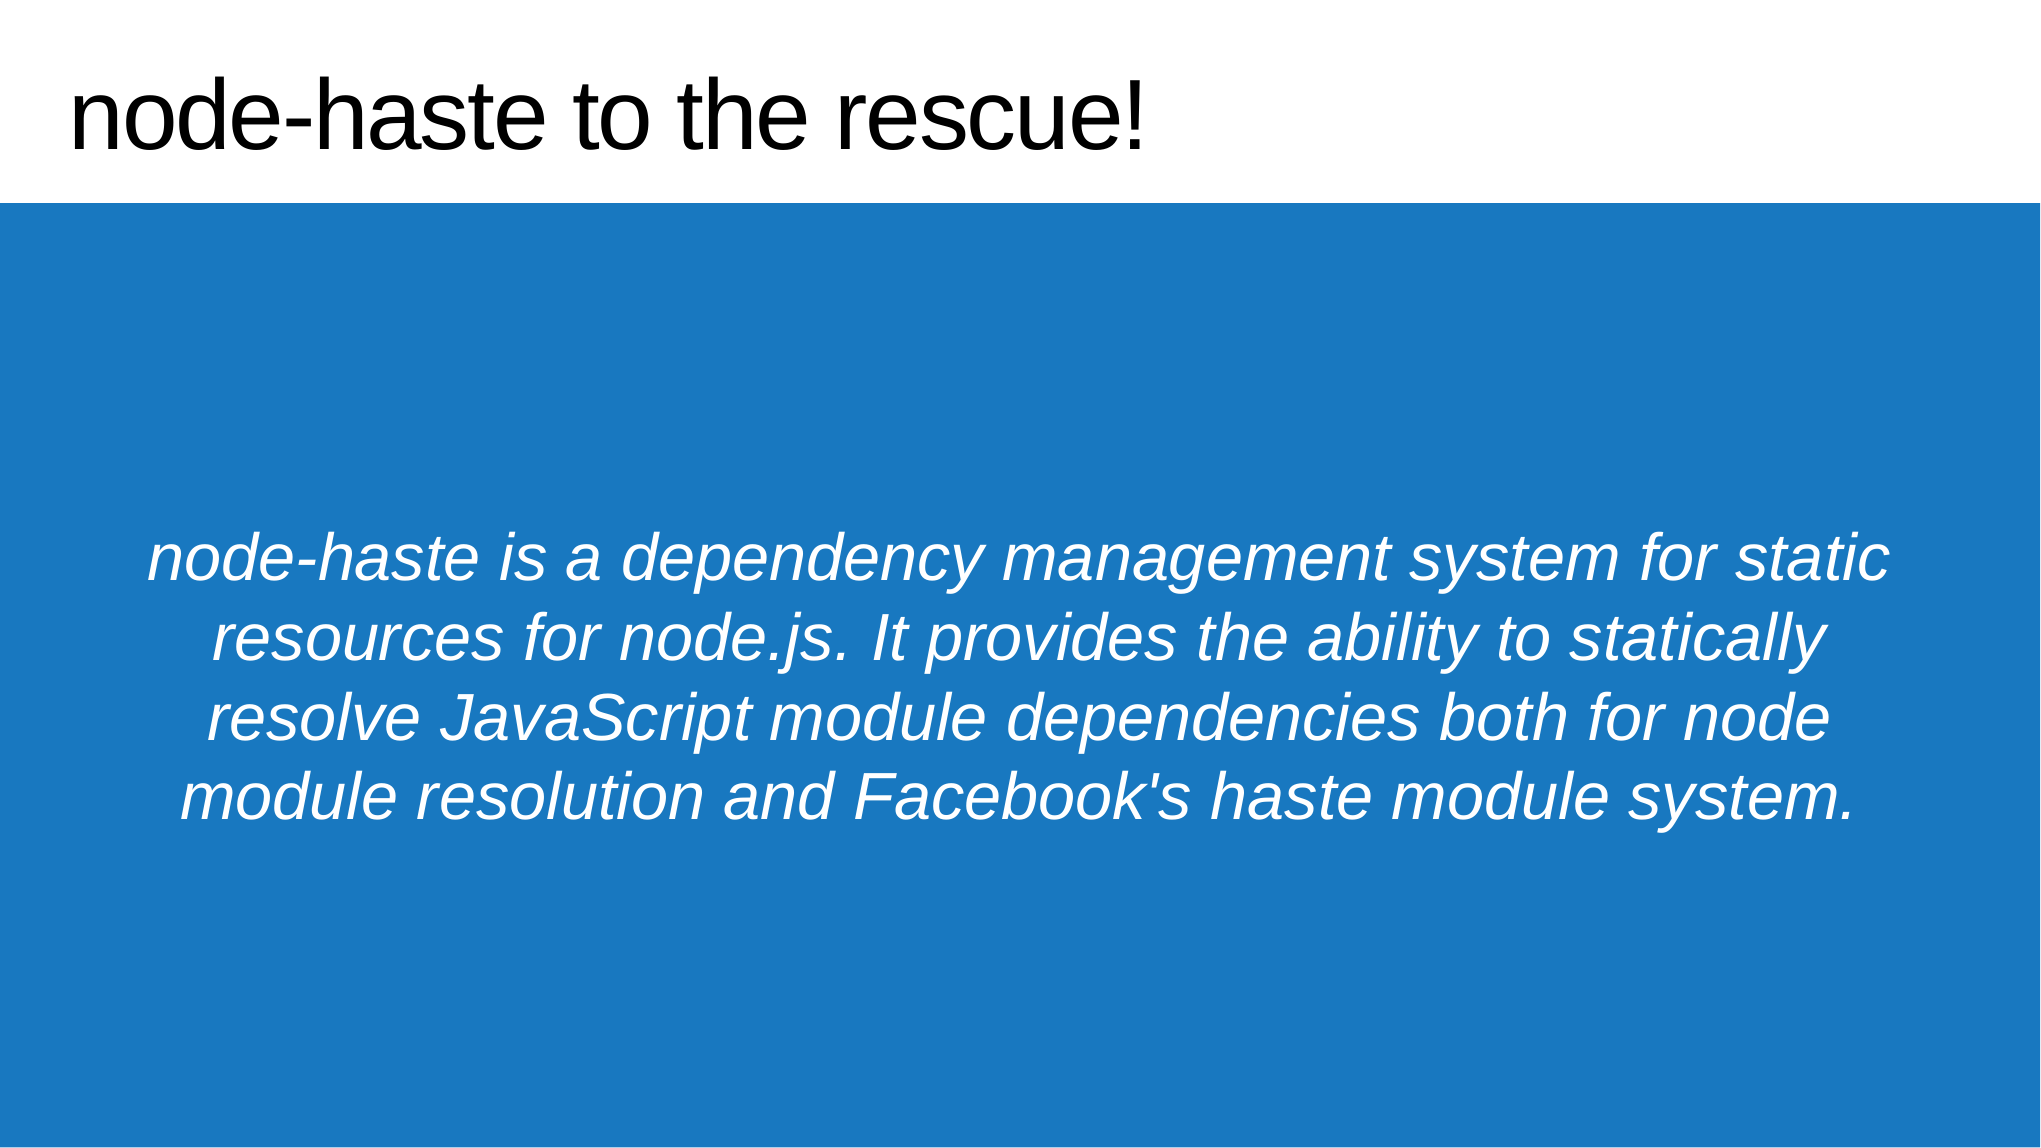

# node-haste to the rescue!

node-haste is a dependency management system for static resources for node.js. It provides the ability to statically resolve JavaScript module dependencies both for node module resolution and Facebook's haste module system.